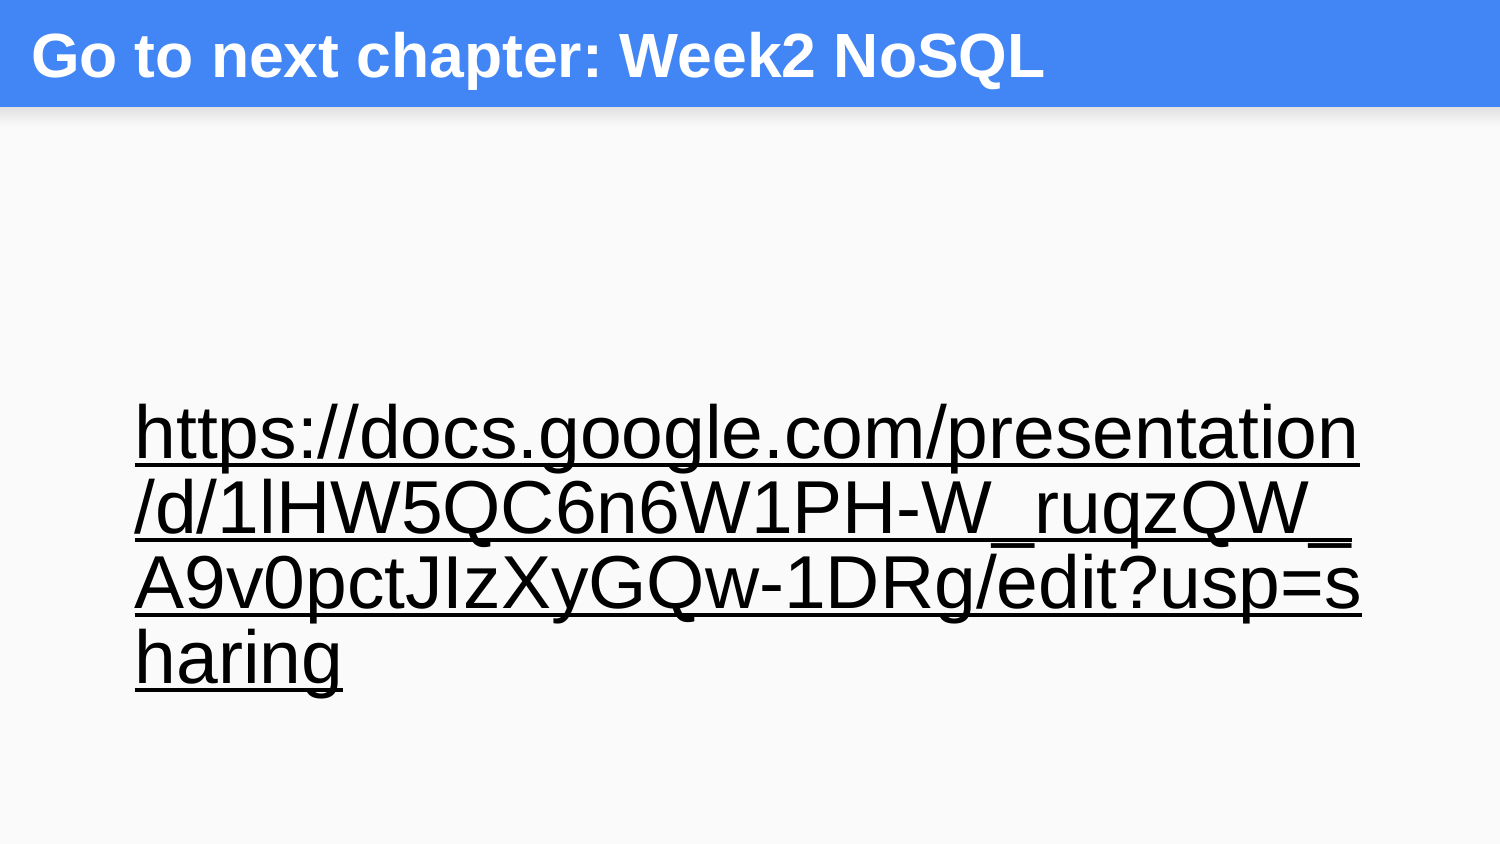

# Go to next chapter: Week2 NoSQL
https://docs.google.com/presentation/d/1lHW5QC6n6W1PH-W_ruqzQW_A9v0pctJIzXyGQw-1DRg/edit?usp=sharing